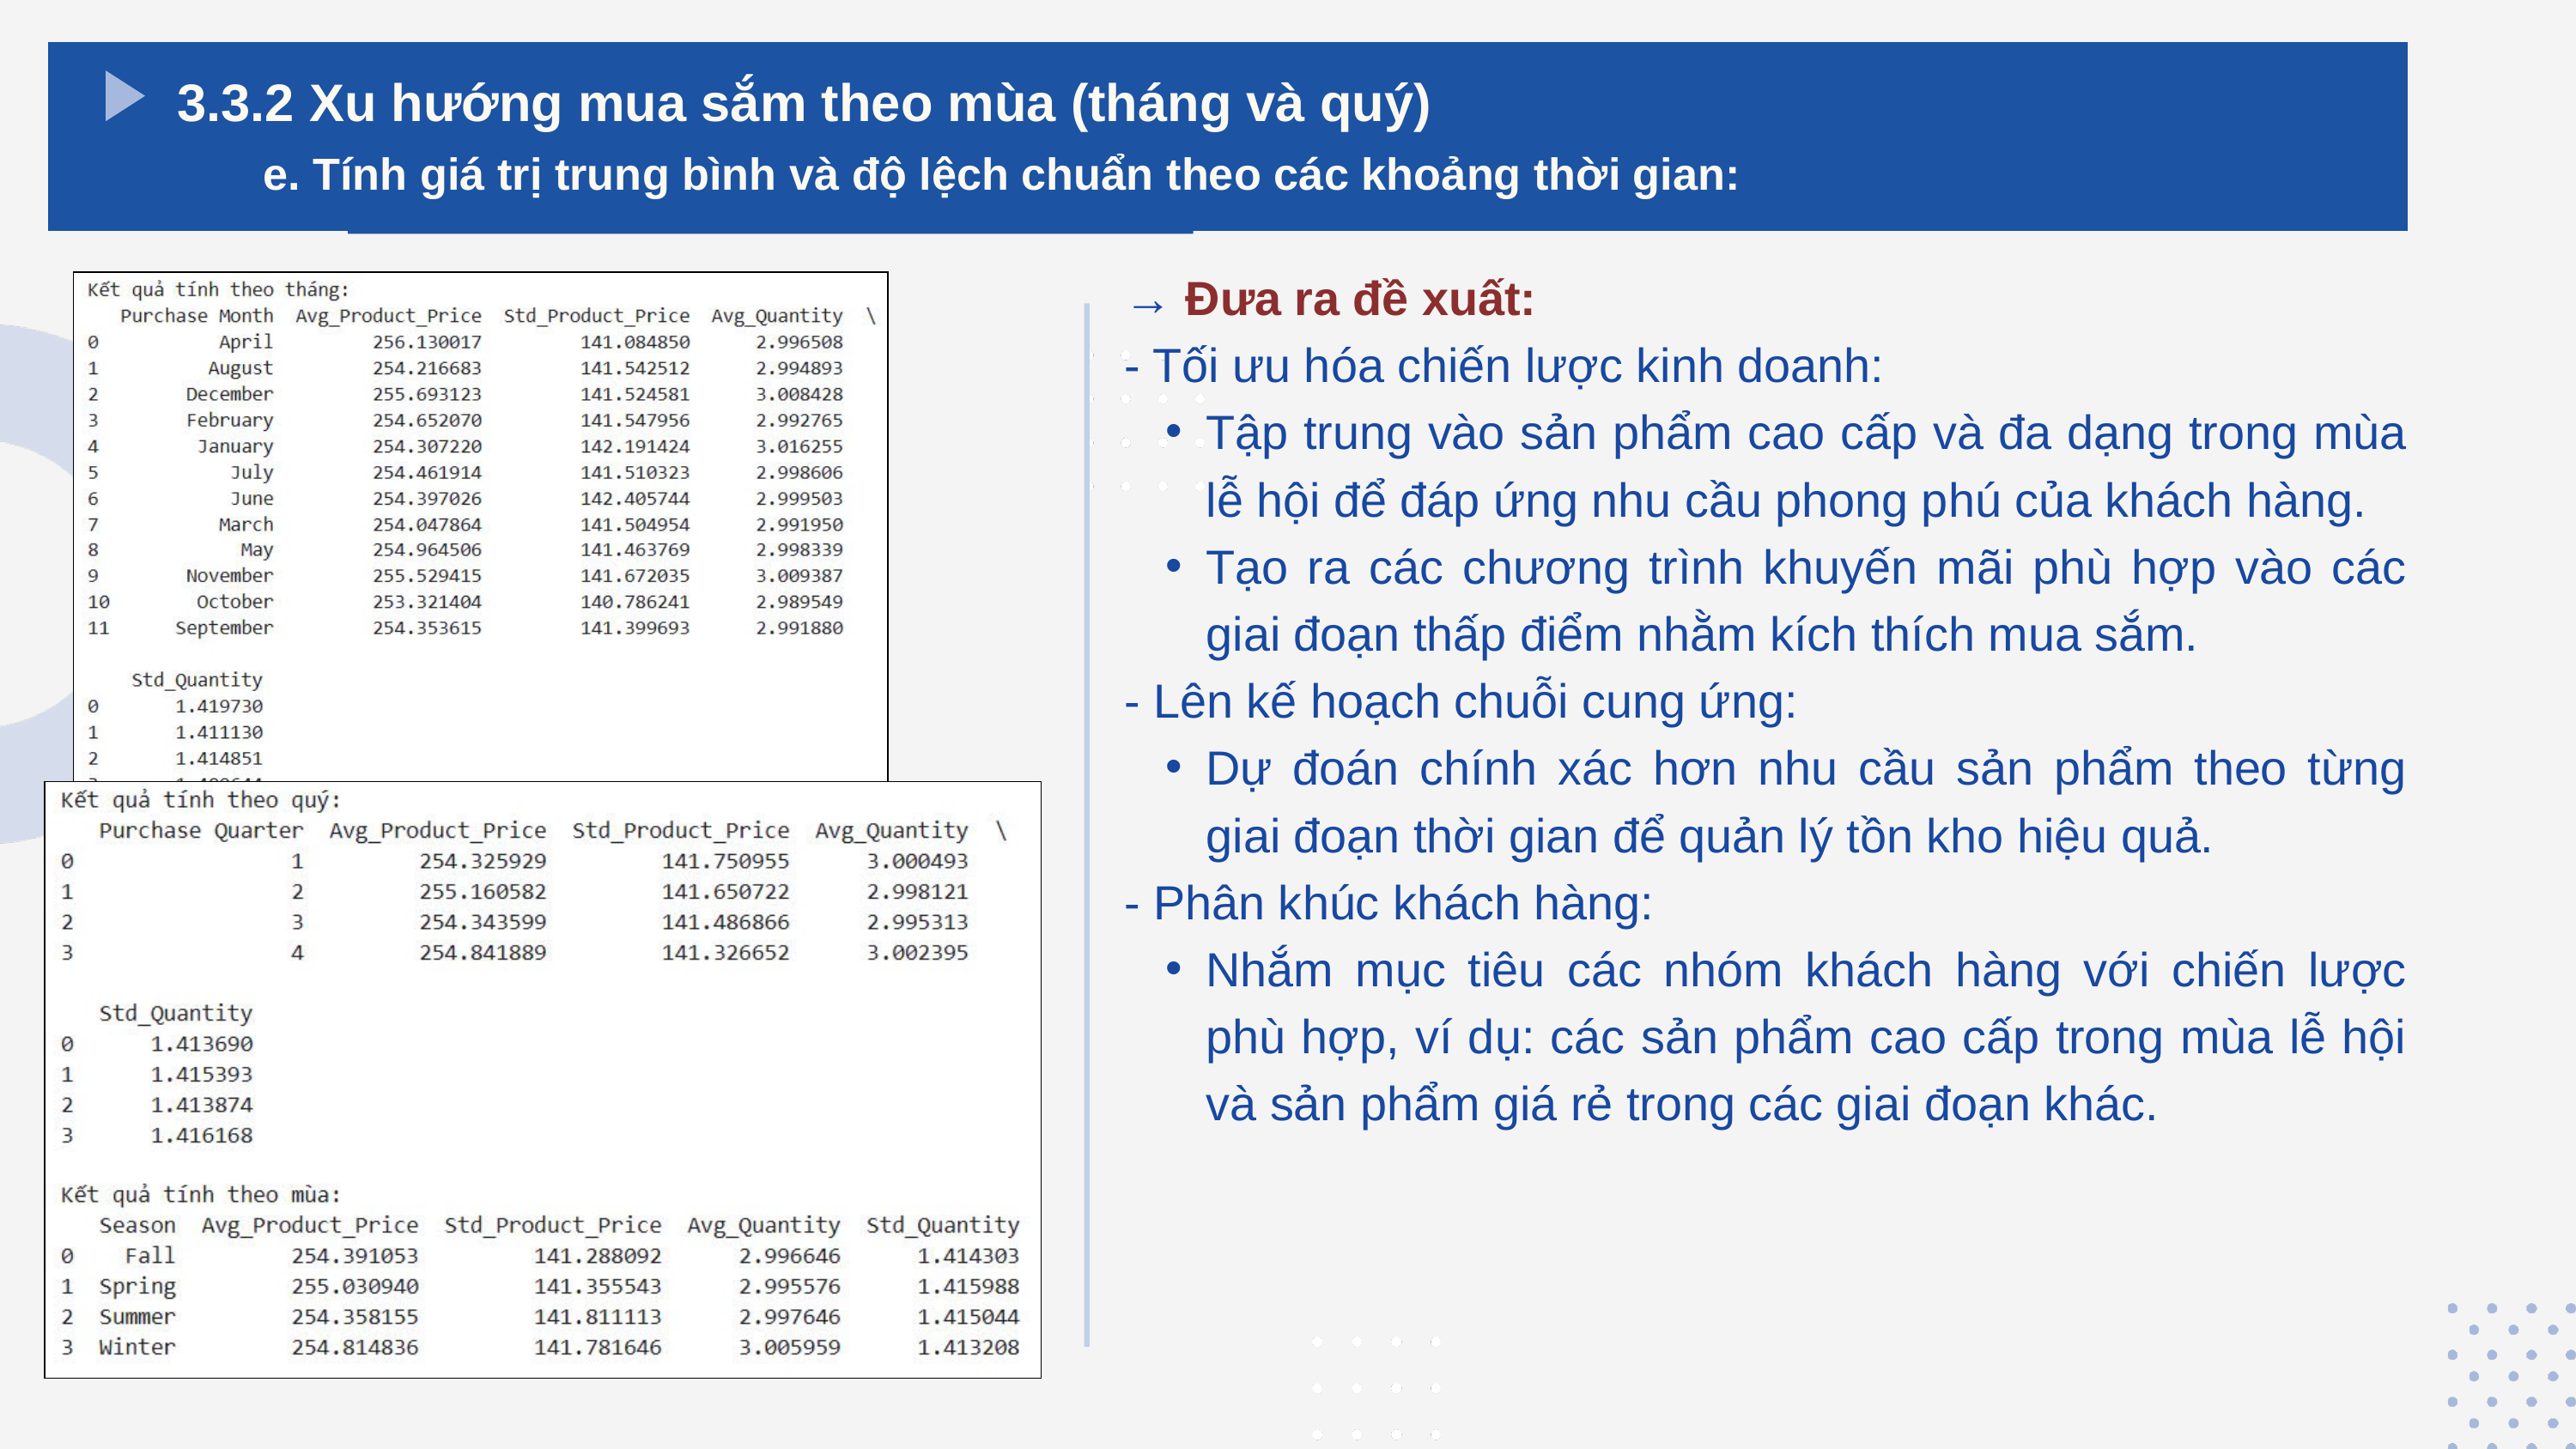

3.3.2 Xu hướng mua sắm theo mùa (tháng và quý)

e. Tính giá trị trung bình và độ lệch chuẩn theo các khoảng thời gian:

→ Đưa ra đề xuất:
- Tối ưu hóa chiến lược kinh doanh:
Tập trung vào sản phẩm cao cấp và đa dạng trong mùa lễ hội để đáp ứng nhu cầu phong phú của khách hàng.
Tạo ra các chương trình khuyến mãi phù hợp vào các giai đoạn thấp điểm nhằm kích thích mua sắm.
- Lên kế hoạch chuỗi cung ứng:
Dự đoán chính xác hơn nhu cầu sản phẩm theo từng giai đoạn thời gian để quản lý tồn kho hiệu quả.
- Phân khúc khách hàng:
Nhắm mục tiêu các nhóm khách hàng với chiến lược phù hợp, ví dụ: các sản phẩm cao cấp trong mùa lễ hội và sản phẩm giá rẻ trong các giai đoạn khác.